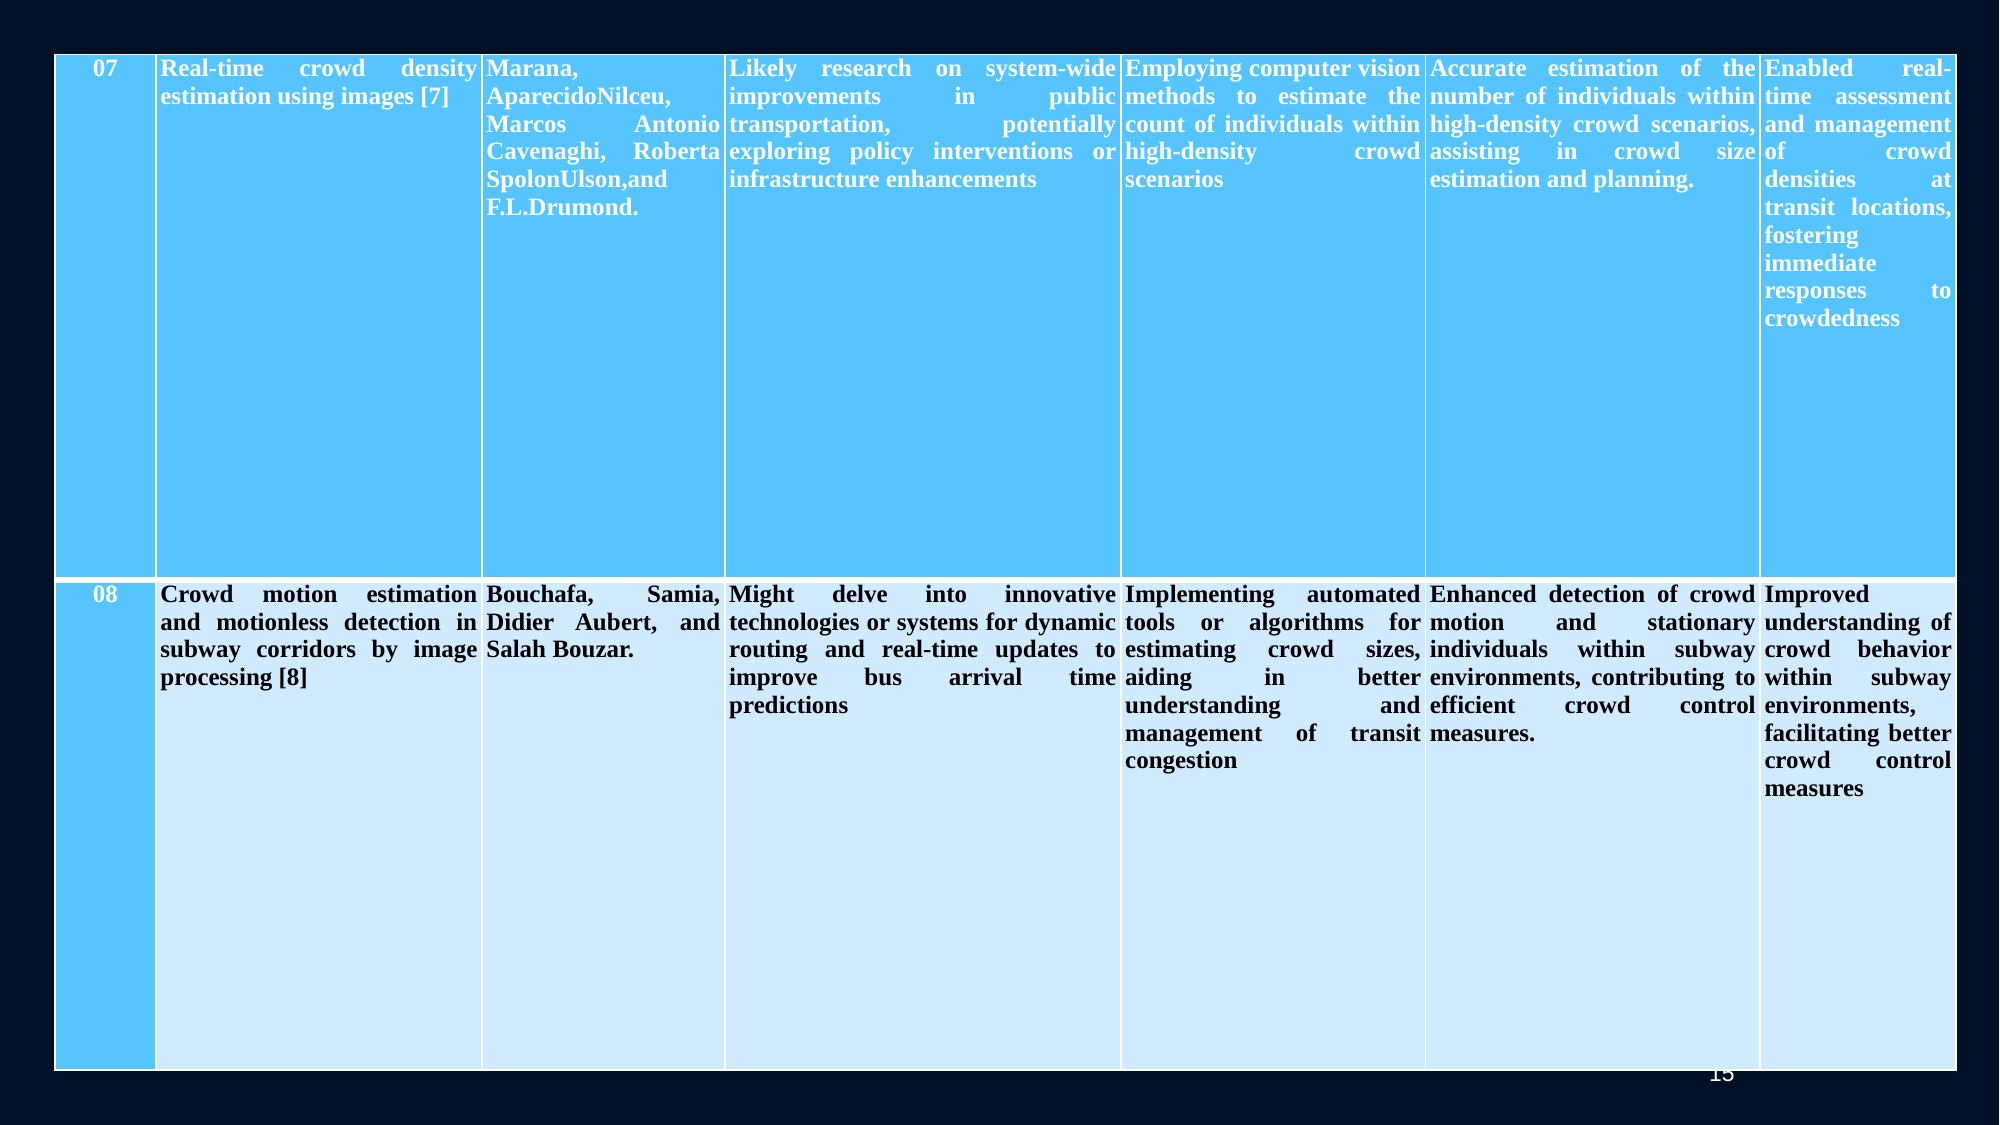

| 07 | Real-time crowd density estimation using images [7] | Marana, AparecidoNilceu, Marcos Antonio Cavenaghi, Roberta SpolonUlson,and F.L.Drumond. | Likely research on system-wide improvements in public transportation, potentially exploring policy interventions or infrastructure enhancements | Employing computer vision methods to estimate the count of individuals within high-density crowd scenarios | Accurate estimation of the number of individuals within high-density crowd scenarios, assisting in crowd size estimation and planning. | Enabled real-time assessment and management of crowd densities at transit locations, fostering immediate responses to crowdedness |
| --- | --- | --- | --- | --- | --- | --- |
| 08 | Crowd motion estimation and motionless detection in subway corridors by image processing [8] | Bouchafa, Samia, Didier Aubert, and Salah Bouzar. | Might delve into innovative technologies or systems for dynamic routing and real-time updates to improve bus arrival time predictions | Implementing automated tools or algorithms for estimating crowd sizes, aiding in better understanding and management of transit congestion | Enhanced detection of crowd motion and stationary individuals within subway environments, contributing to efficient crowd control measures. | Improved understanding of crowd behavior within subway environments, facilitating better crowd control measures |
15